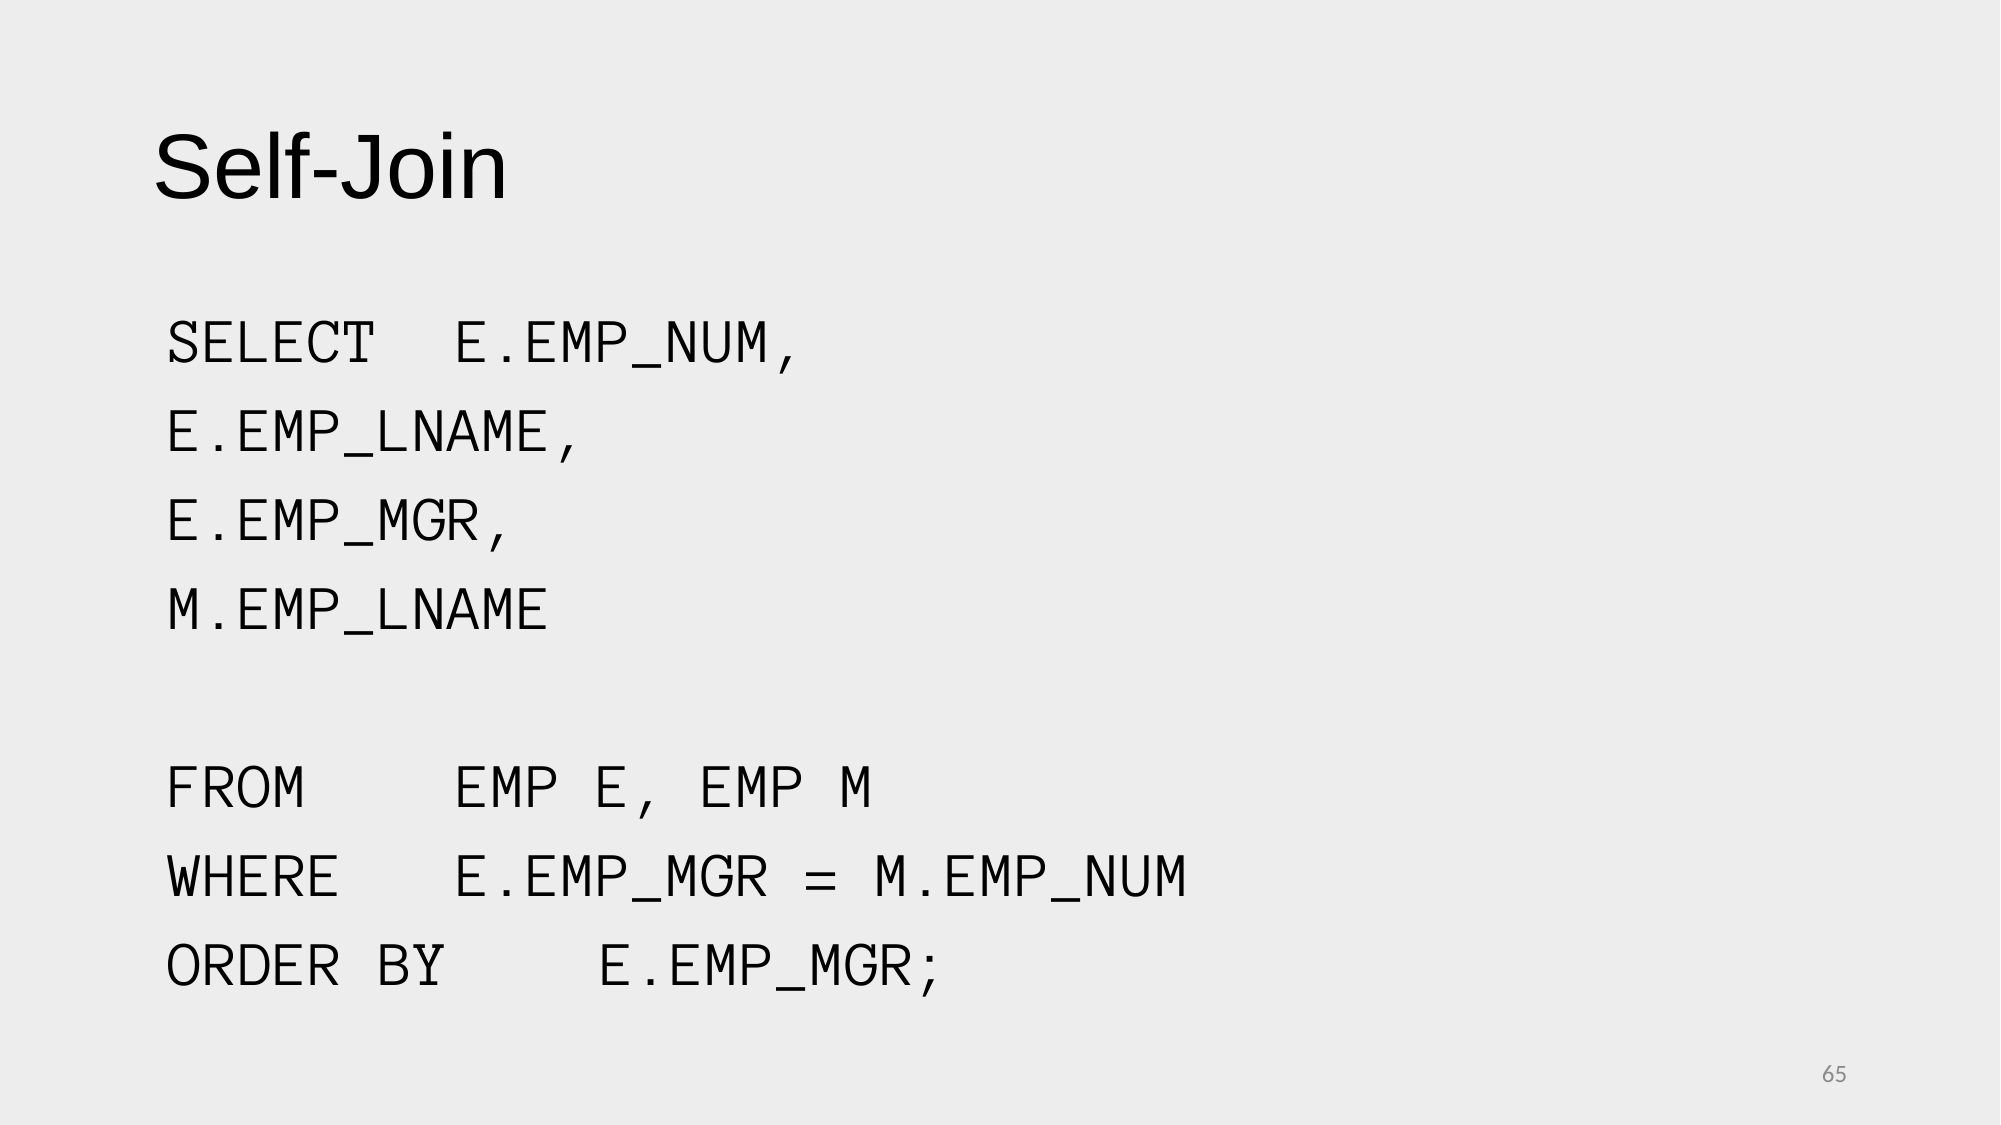

# Self-Join
SELECT 		E.EMP_NUM,
			E.EMP_LNAME,
			E.EMP_MGR,
			M.EMP_LNAME

FROM 		EMP E, EMP M
WHERE 		E.EMP_MGR = M.EMP_NUM
ORDER BY 	E.EMP_MGR;
65